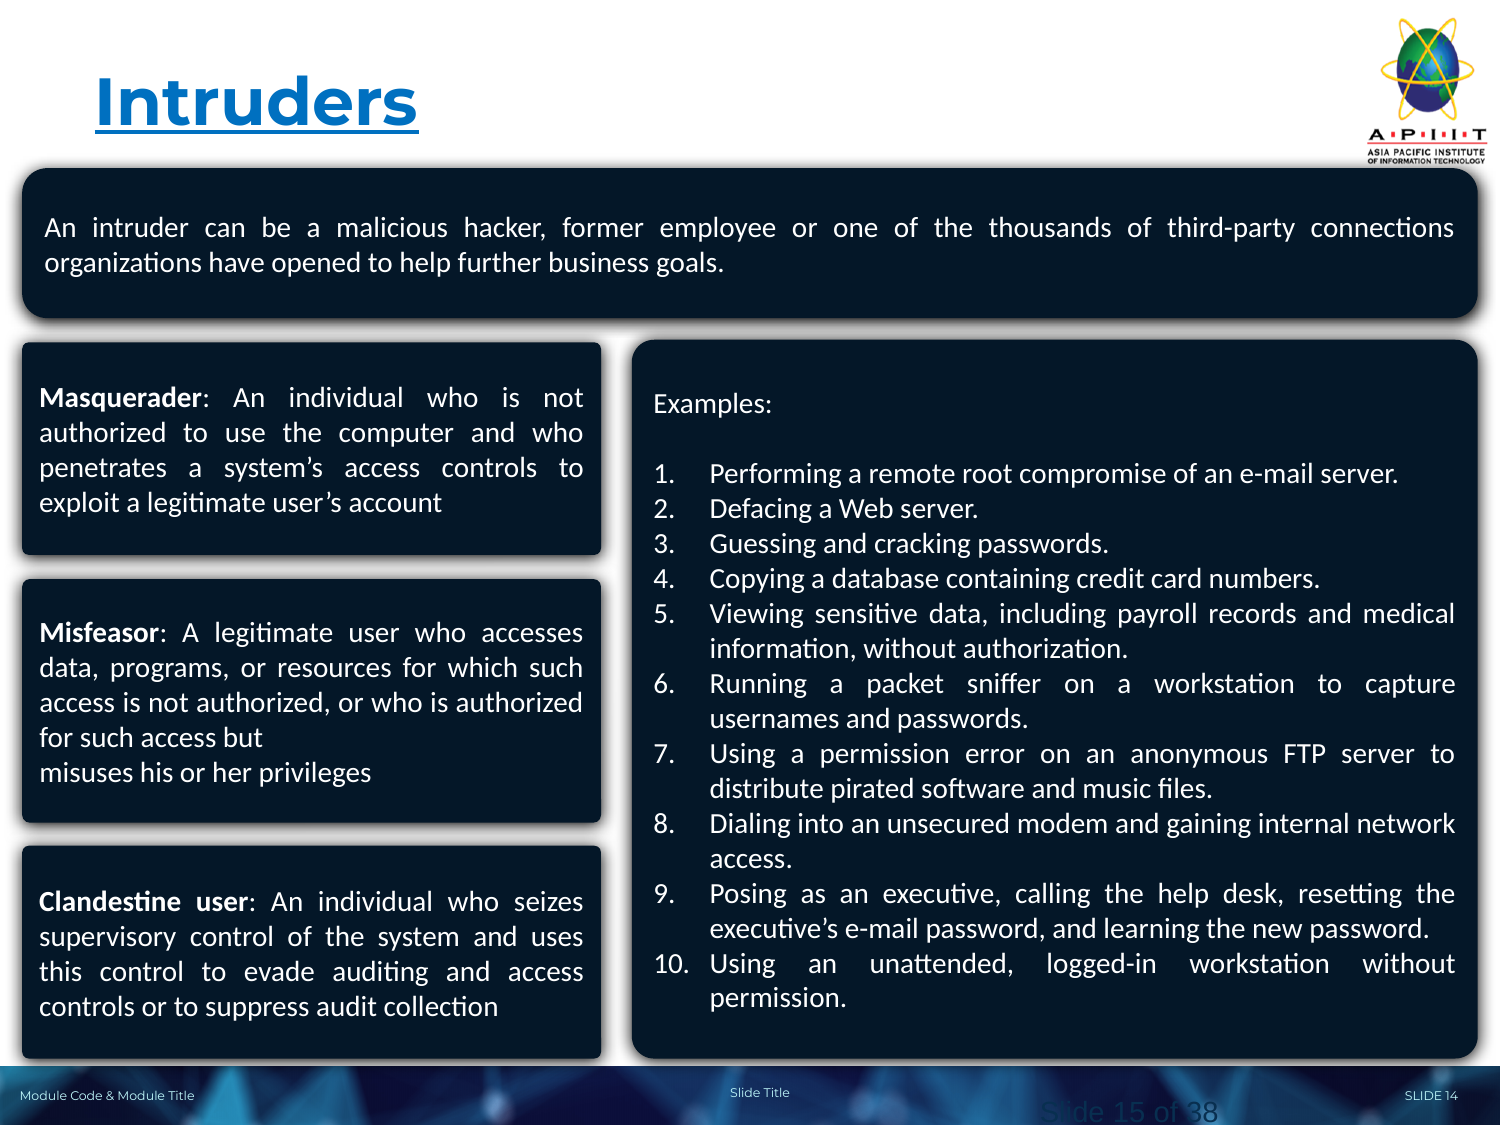

# Intruders
An intruder can be a malicious hacker, former employee or one of the thousands of third-party connections organizations have opened to help further business goals.
Examples:

Performing a remote root compromise of an e-mail server.
Defacing a Web server.
Guessing and cracking passwords.
Copying a database containing credit card numbers.
Viewing sensitive data, including payroll records and medical information, without authorization.
Running a packet sniffer on a workstation to capture usernames and passwords.
Using a permission error on an anonymous FTP server to distribute pirated software and music files.
Dialing into an unsecured modem and gaining internal network access.
Posing as an executive, calling the help desk, resetting the executive’s e-mail password, and learning the new password.
Using an unattended, logged-in workstation without permission.
Masquerader: An individual who is not authorized to use the computer and who penetrates a system’s access controls to exploit a legitimate user’s account
Misfeasor: A legitimate user who accesses data, programs, or resources for which such access is not authorized, or who is authorized for such access but
misuses his or her privileges
Clandestine user: An individual who seizes supervisory control of the system and uses this control to evade auditing and access controls or to suppress audit collection
Slide 15 of 38